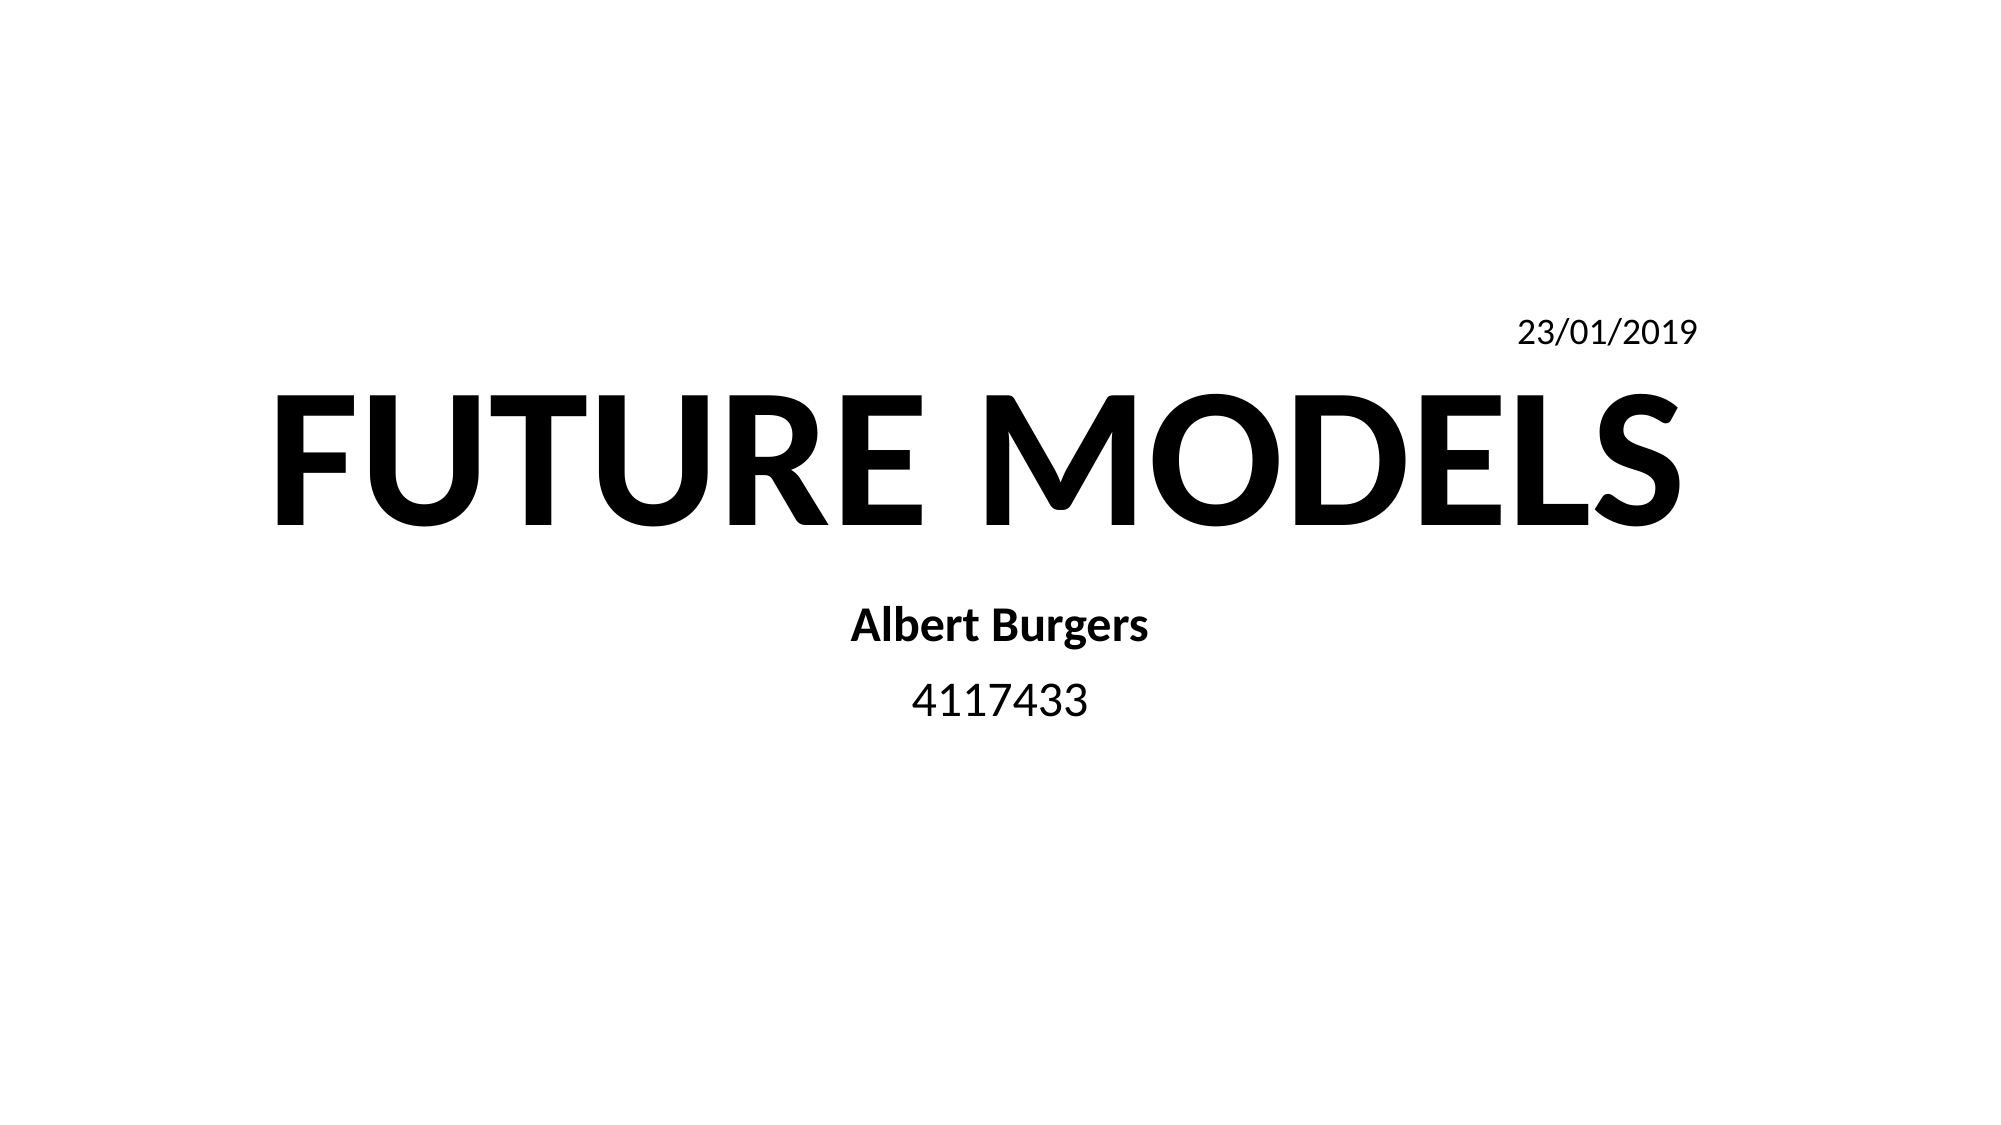

# FUTURE MODELS
23/01/2019
Albert Burgers
4117433